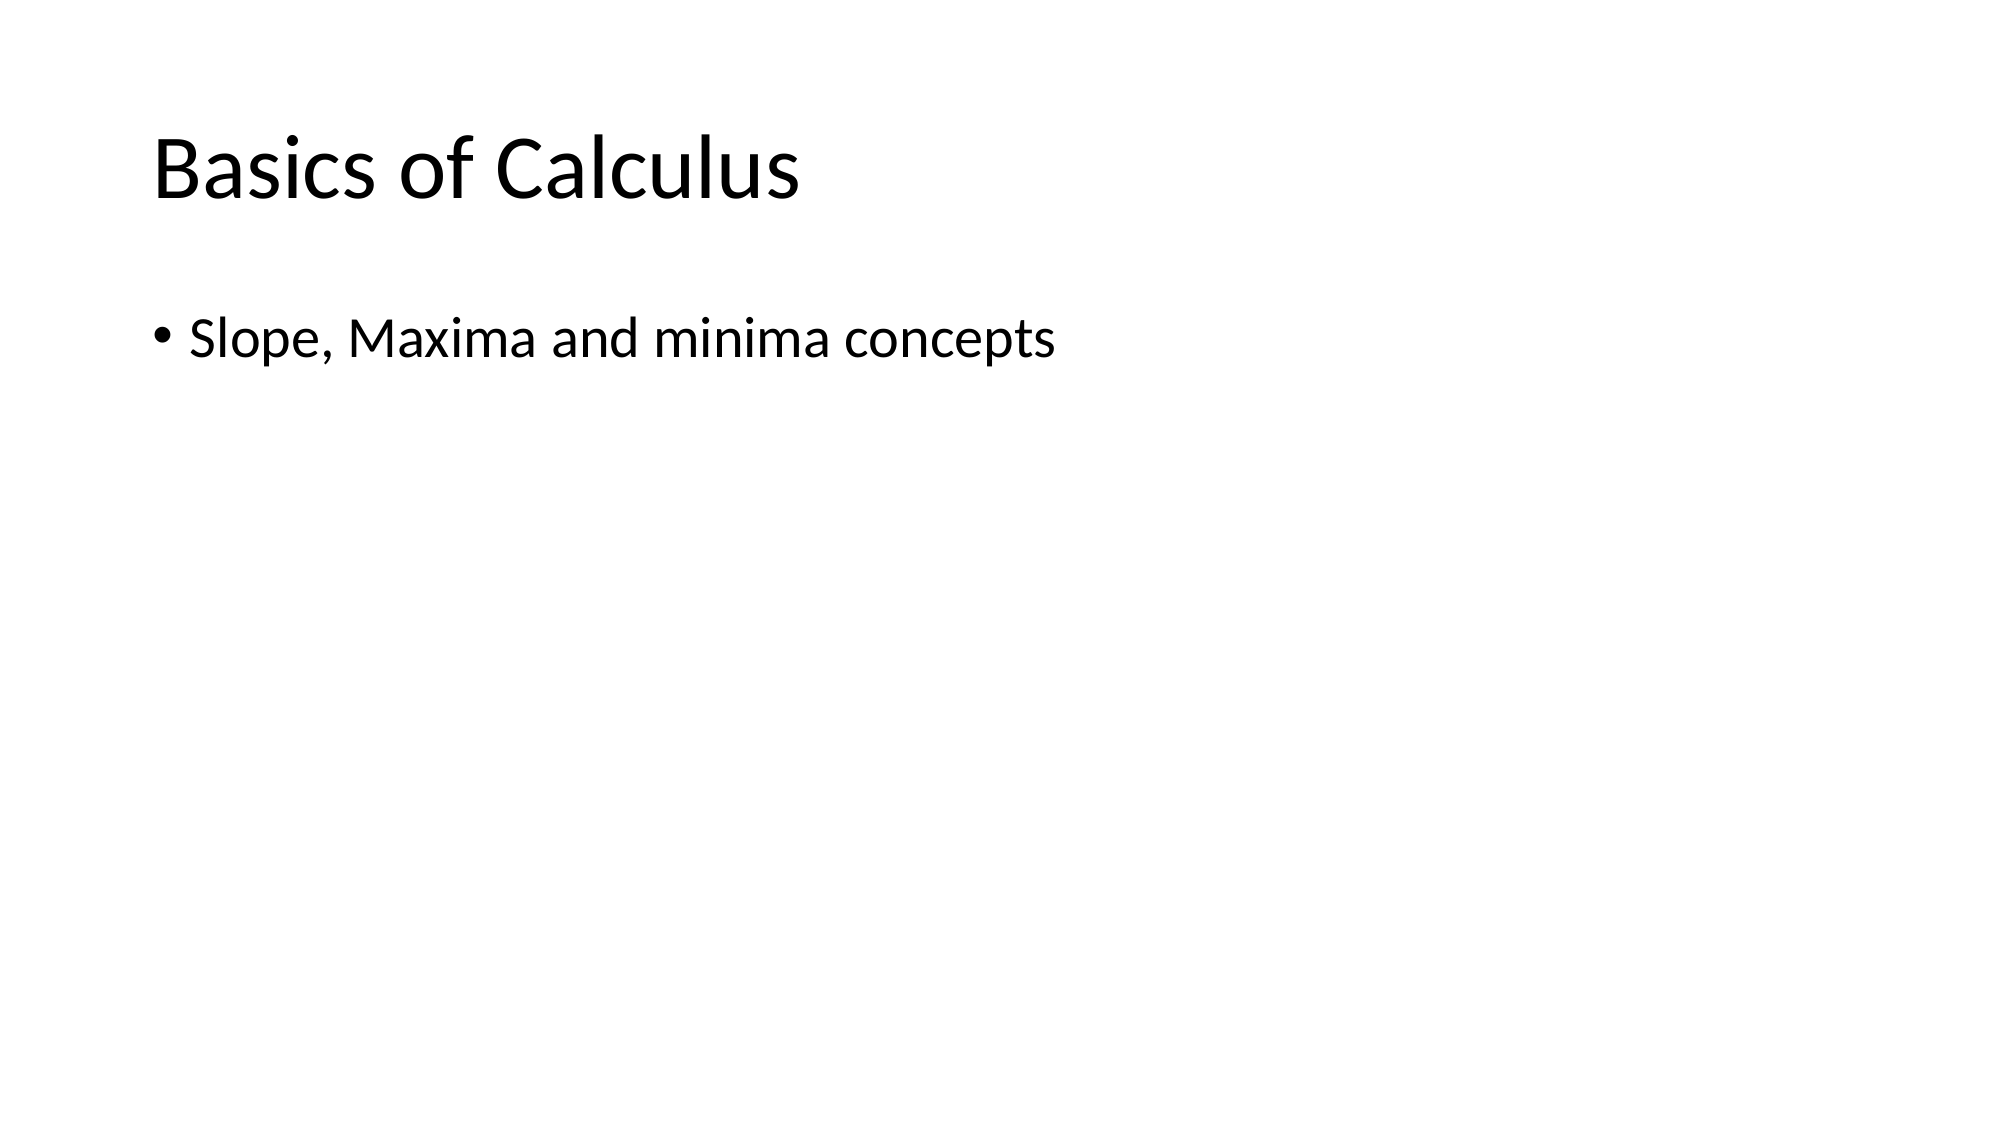

# Basics of Calculus
Slope, Maxima and minima concepts